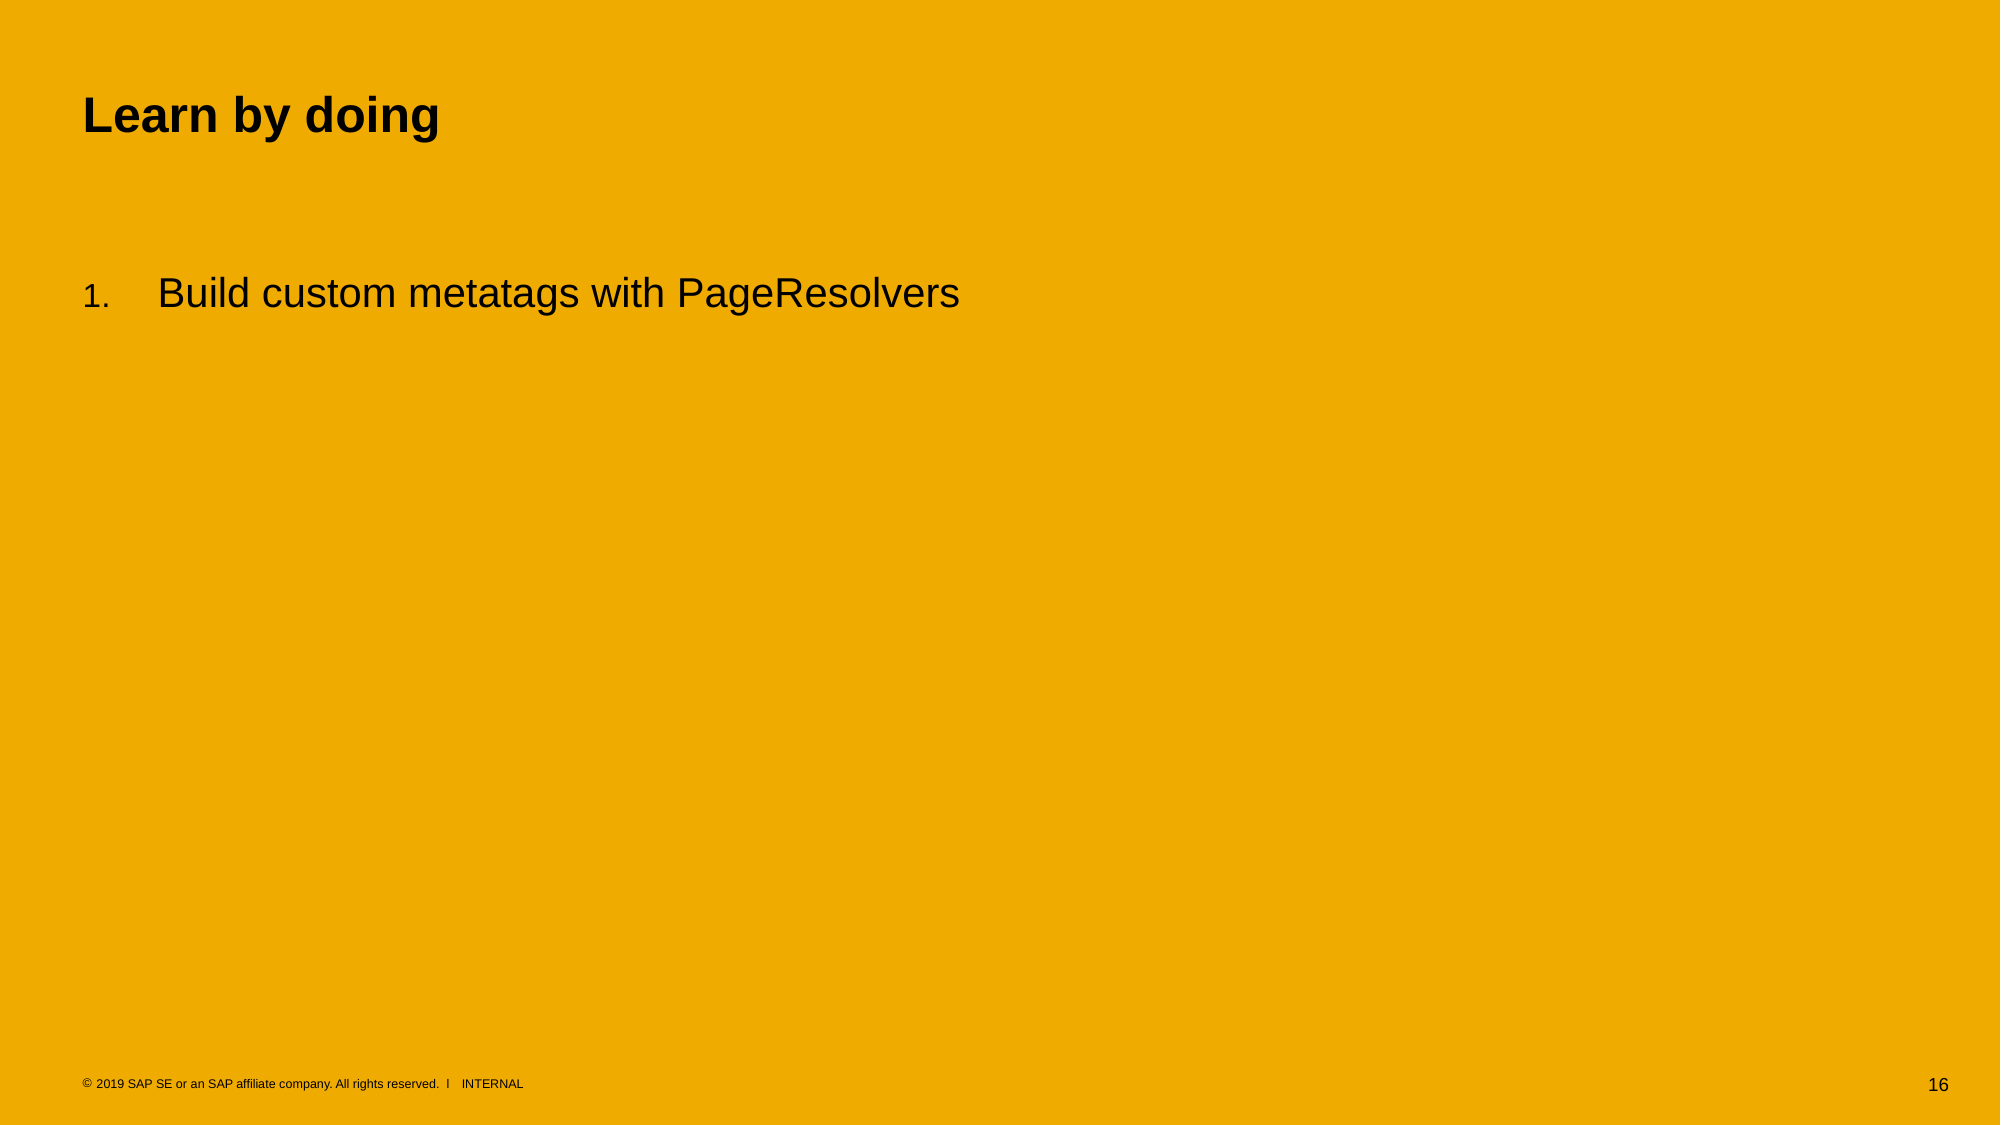

# Learn by doing
Build custom metatags with PageResolvers